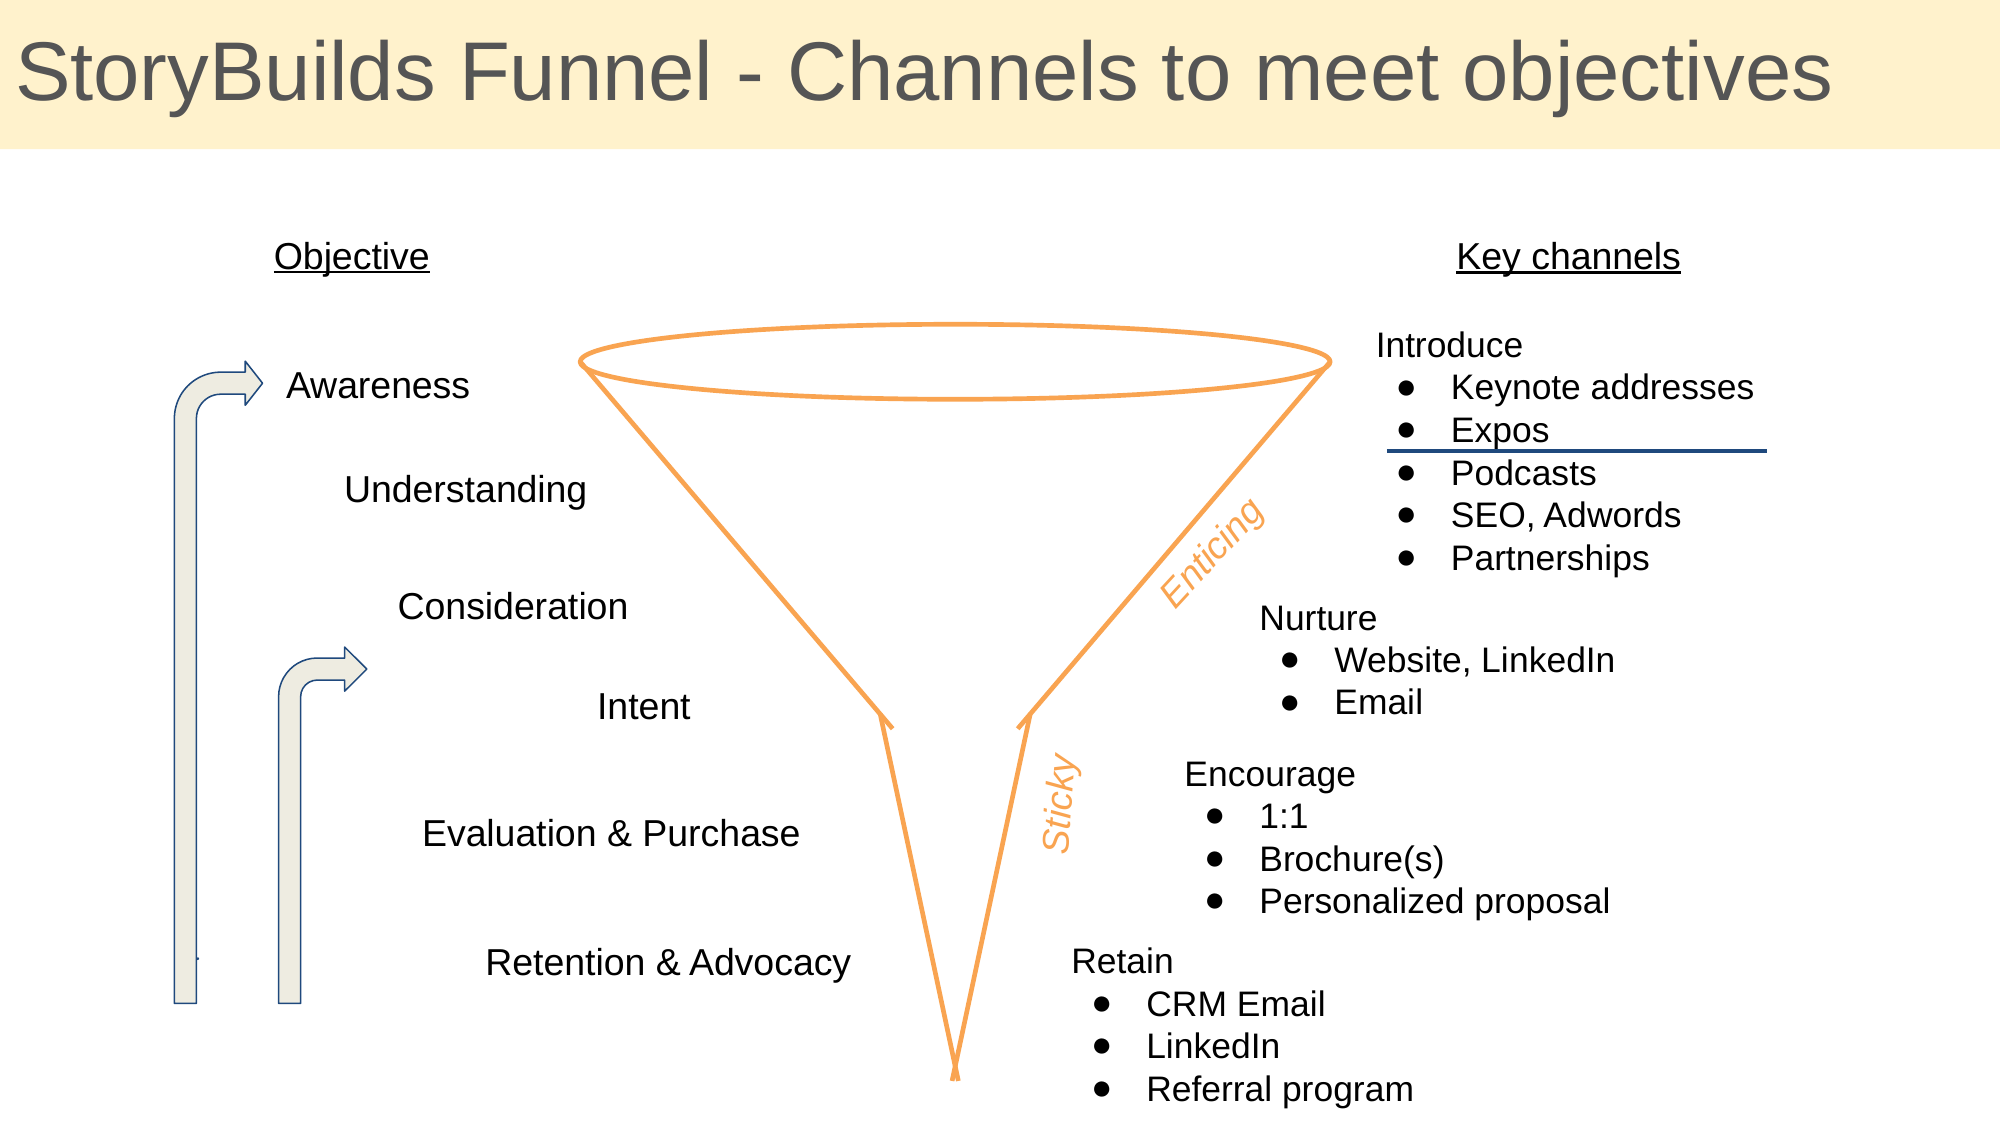

# StoryBuilds Funnel - Channels to meet objectives
Objective
Key channels

Introduce
Keynote addresses
Expos
Podcasts
SEO, Adwords
Partnerships

Awareness

Understanding
Enticing

Consideration
Nurture
Website, LinkedIn
Email

Intent
Sticky
Encourage
1:1
Brochure(s)
Personalized proposal
Evaluation & Purchase
Retain
CRM Email
LinkedIn
Referral program

Retention & Advocacy